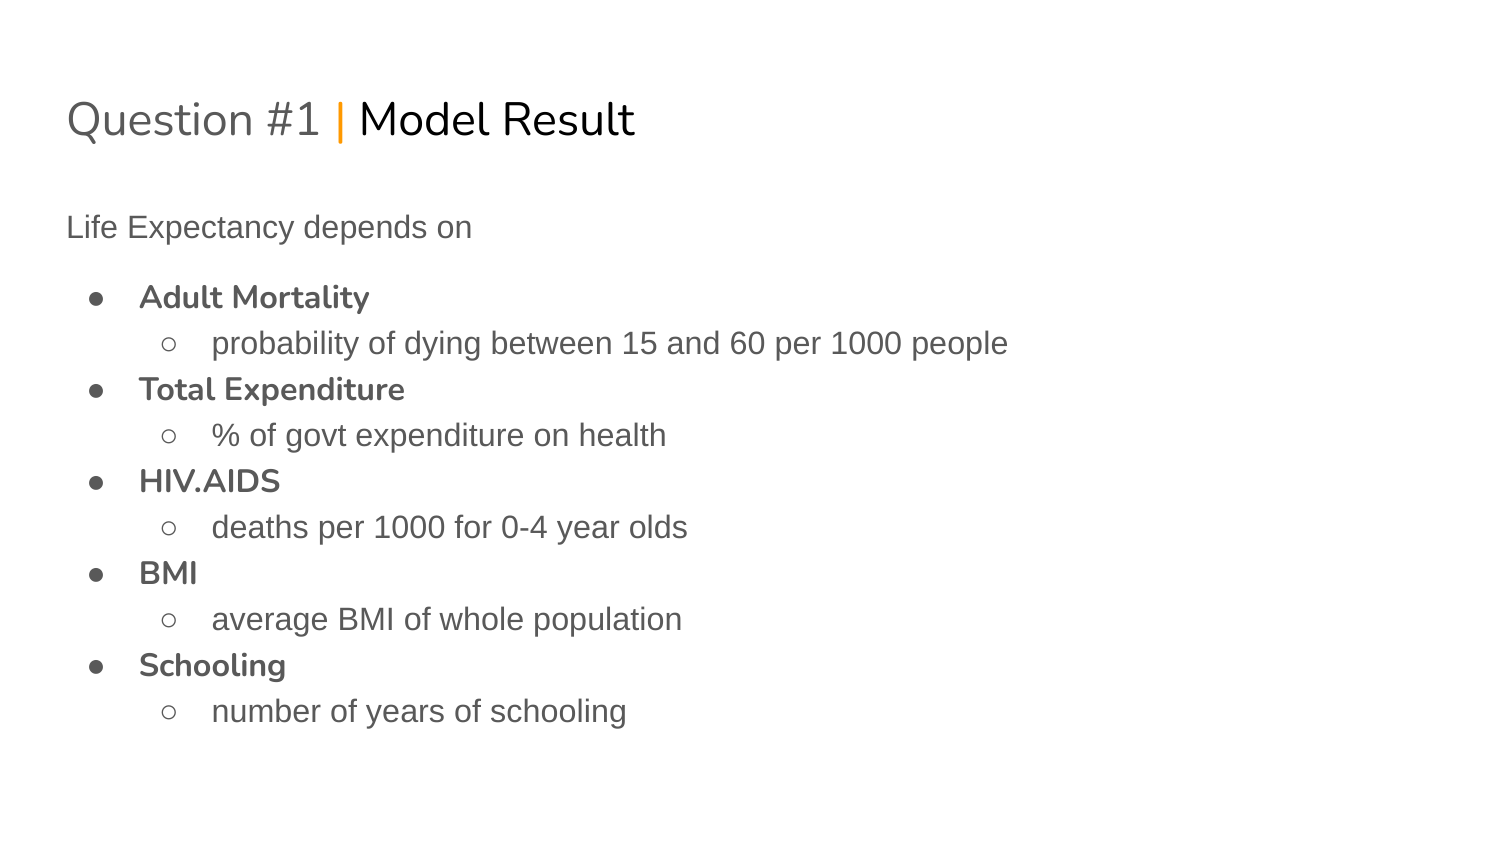

# Question #1 | Model Result
Life Expectancy depends on
Adult Mortality
probability of dying between 15 and 60 per 1000 people
Total Expenditure
% of govt expenditure on health
HIV.AIDS
deaths per 1000 for 0-4 year olds
BMI
average BMI of whole population
Schooling
number of years of schooling